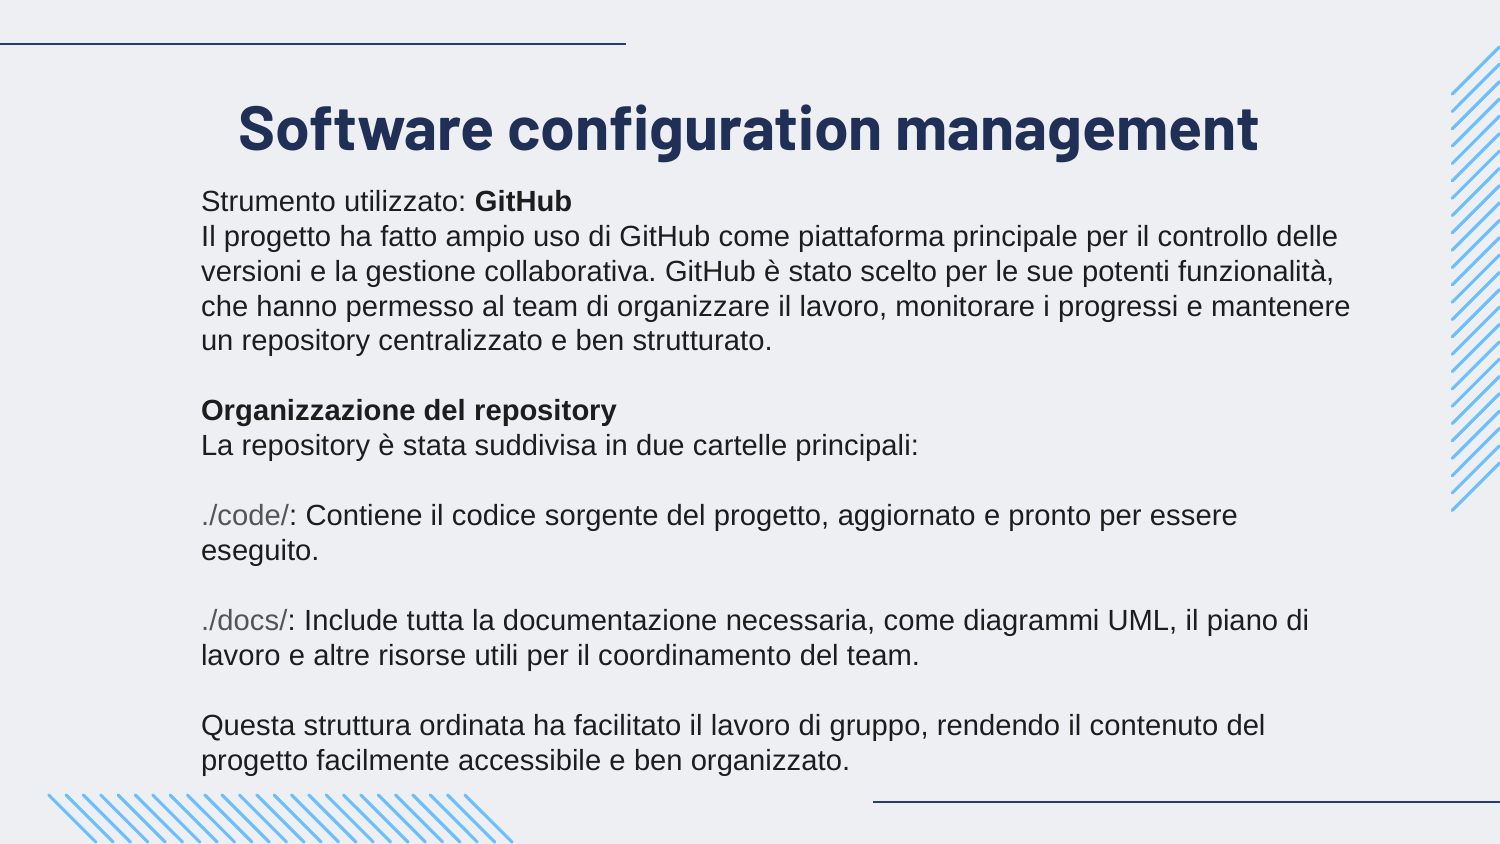

# Software configuration management​
Strumento utilizzato: GitHub
Il progetto ha fatto ampio uso di GitHub come piattaforma principale per il controllo delle versioni e la gestione collaborativa. GitHub è stato scelto per le sue potenti funzionalità, che hanno permesso al team di organizzare il lavoro, monitorare i progressi e mantenere un repository centralizzato e ben strutturato.

Organizzazione del repository
La repository è stata suddivisa in due cartelle principali:

./code/: Contiene il codice sorgente del progetto, aggiornato e pronto per essere eseguito.

./docs/: Include tutta la documentazione necessaria, come diagrammi UML, il piano di lavoro e altre risorse utili per il coordinamento del team.

Questa struttura ordinata ha facilitato il lavoro di gruppo, rendendo il contenuto del progetto facilmente accessibile e ben organizzato.